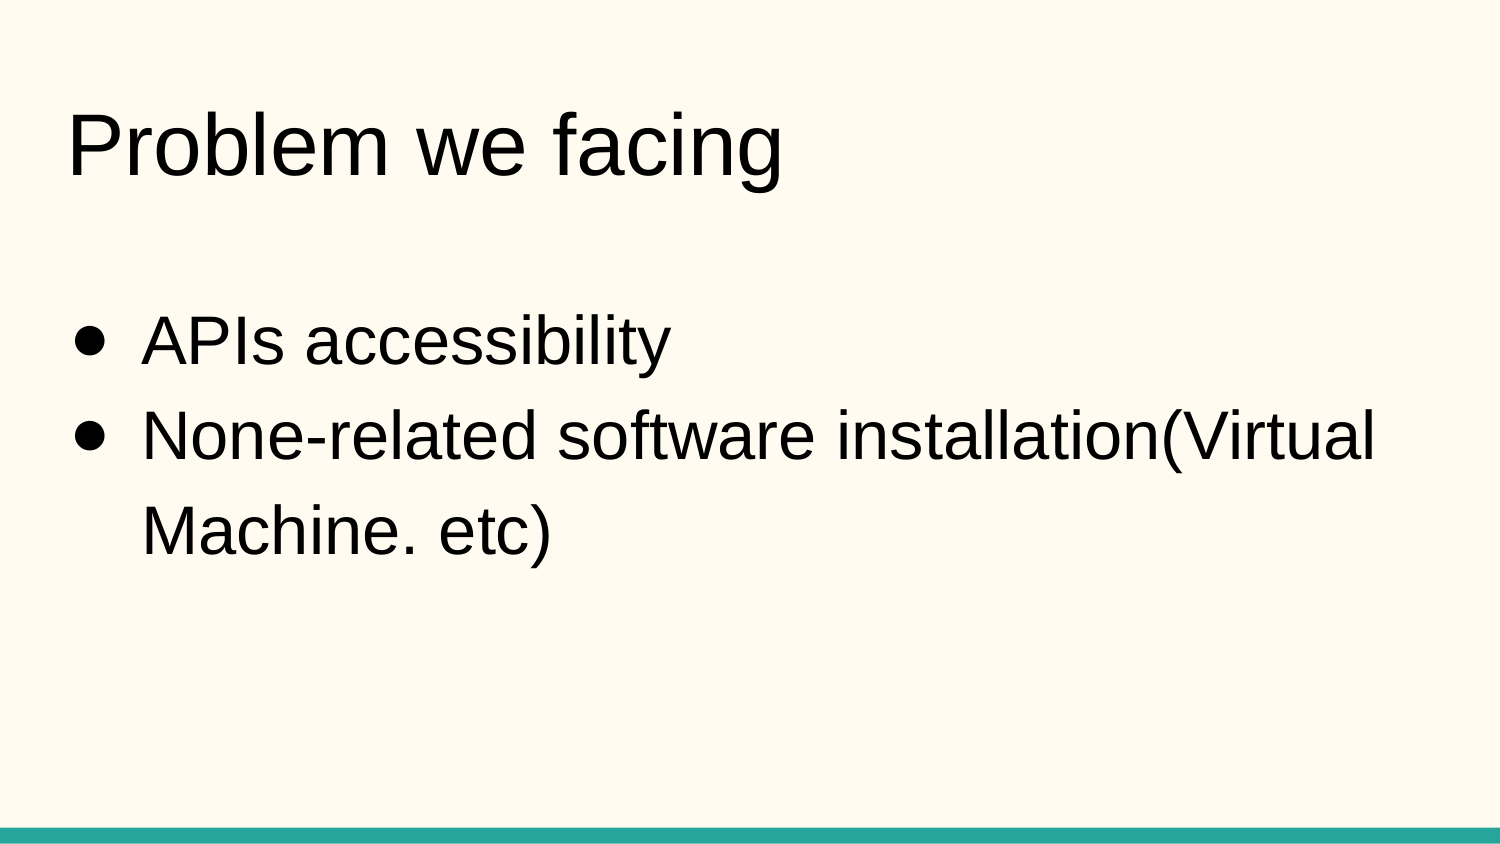

# Problem we facing
APIs accessibility
None-related software installation(Virtual Machine. etc)